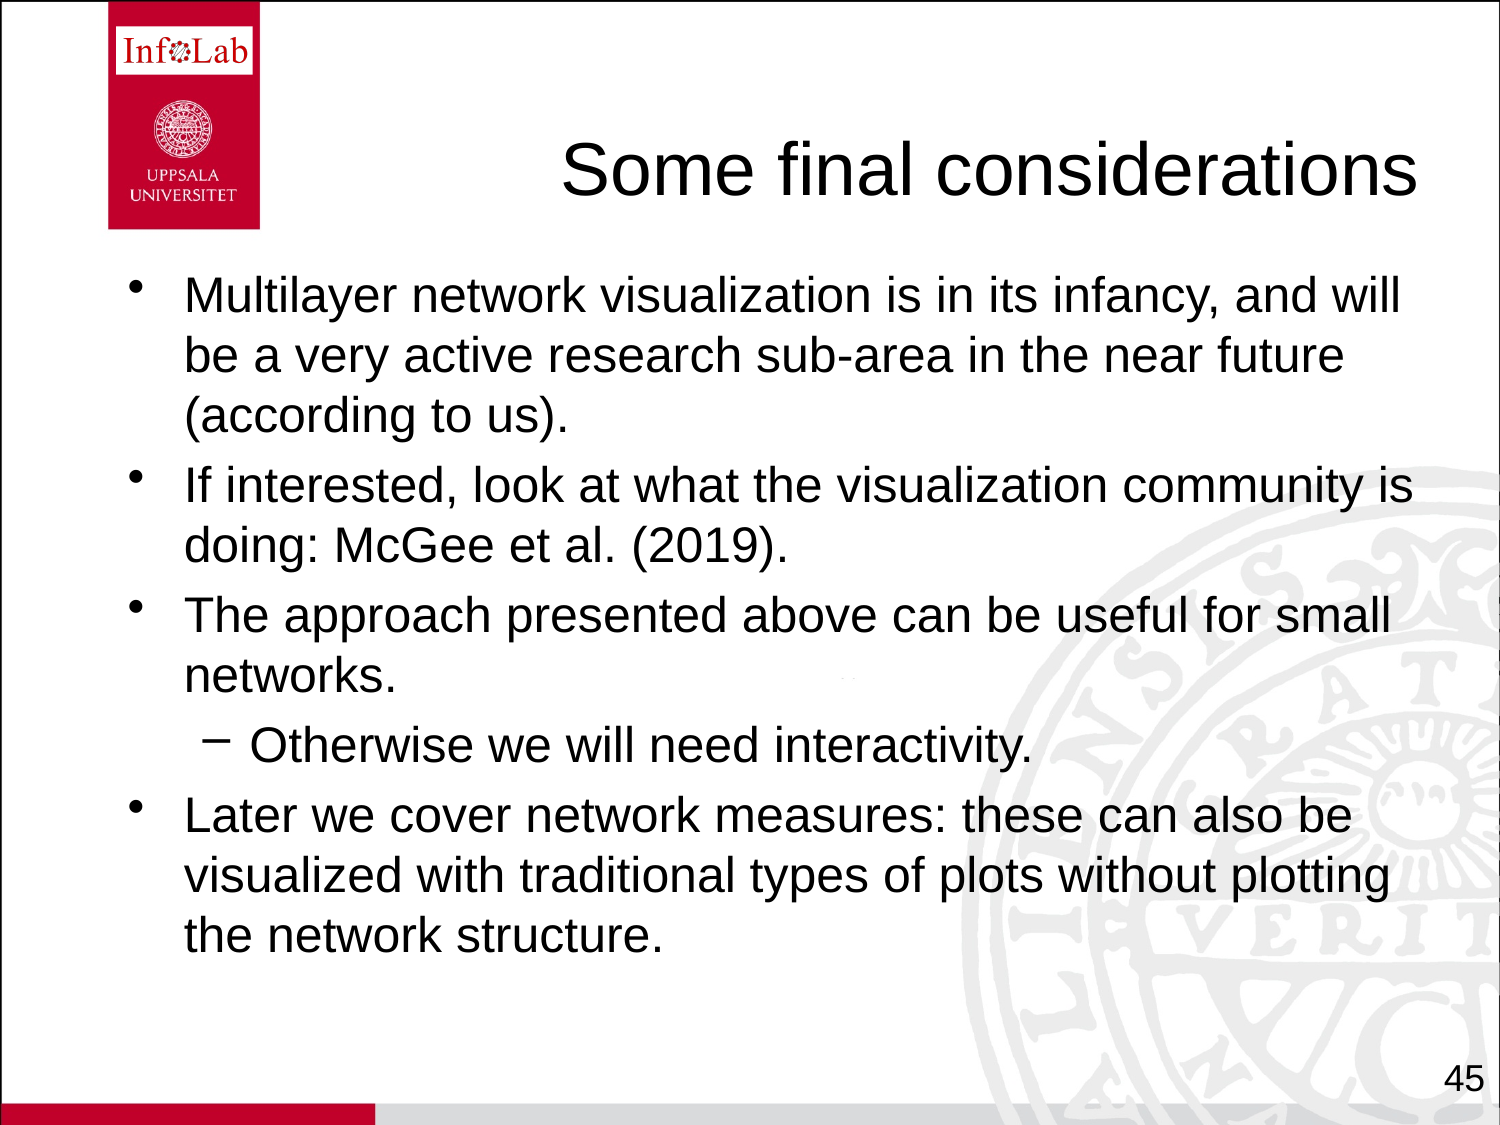

# Some final considerations
Multilayer network visualization is in its infancy, and will be a very active research sub-area in the near future (according to us).
If interested, look at what the visualization community is doing: McGee et al. (2019).
The approach presented above can be useful for small networks.
Otherwise we will need interactivity.
Later we cover network measures: these can also be visualized with traditional types of plots without plotting the network structure.